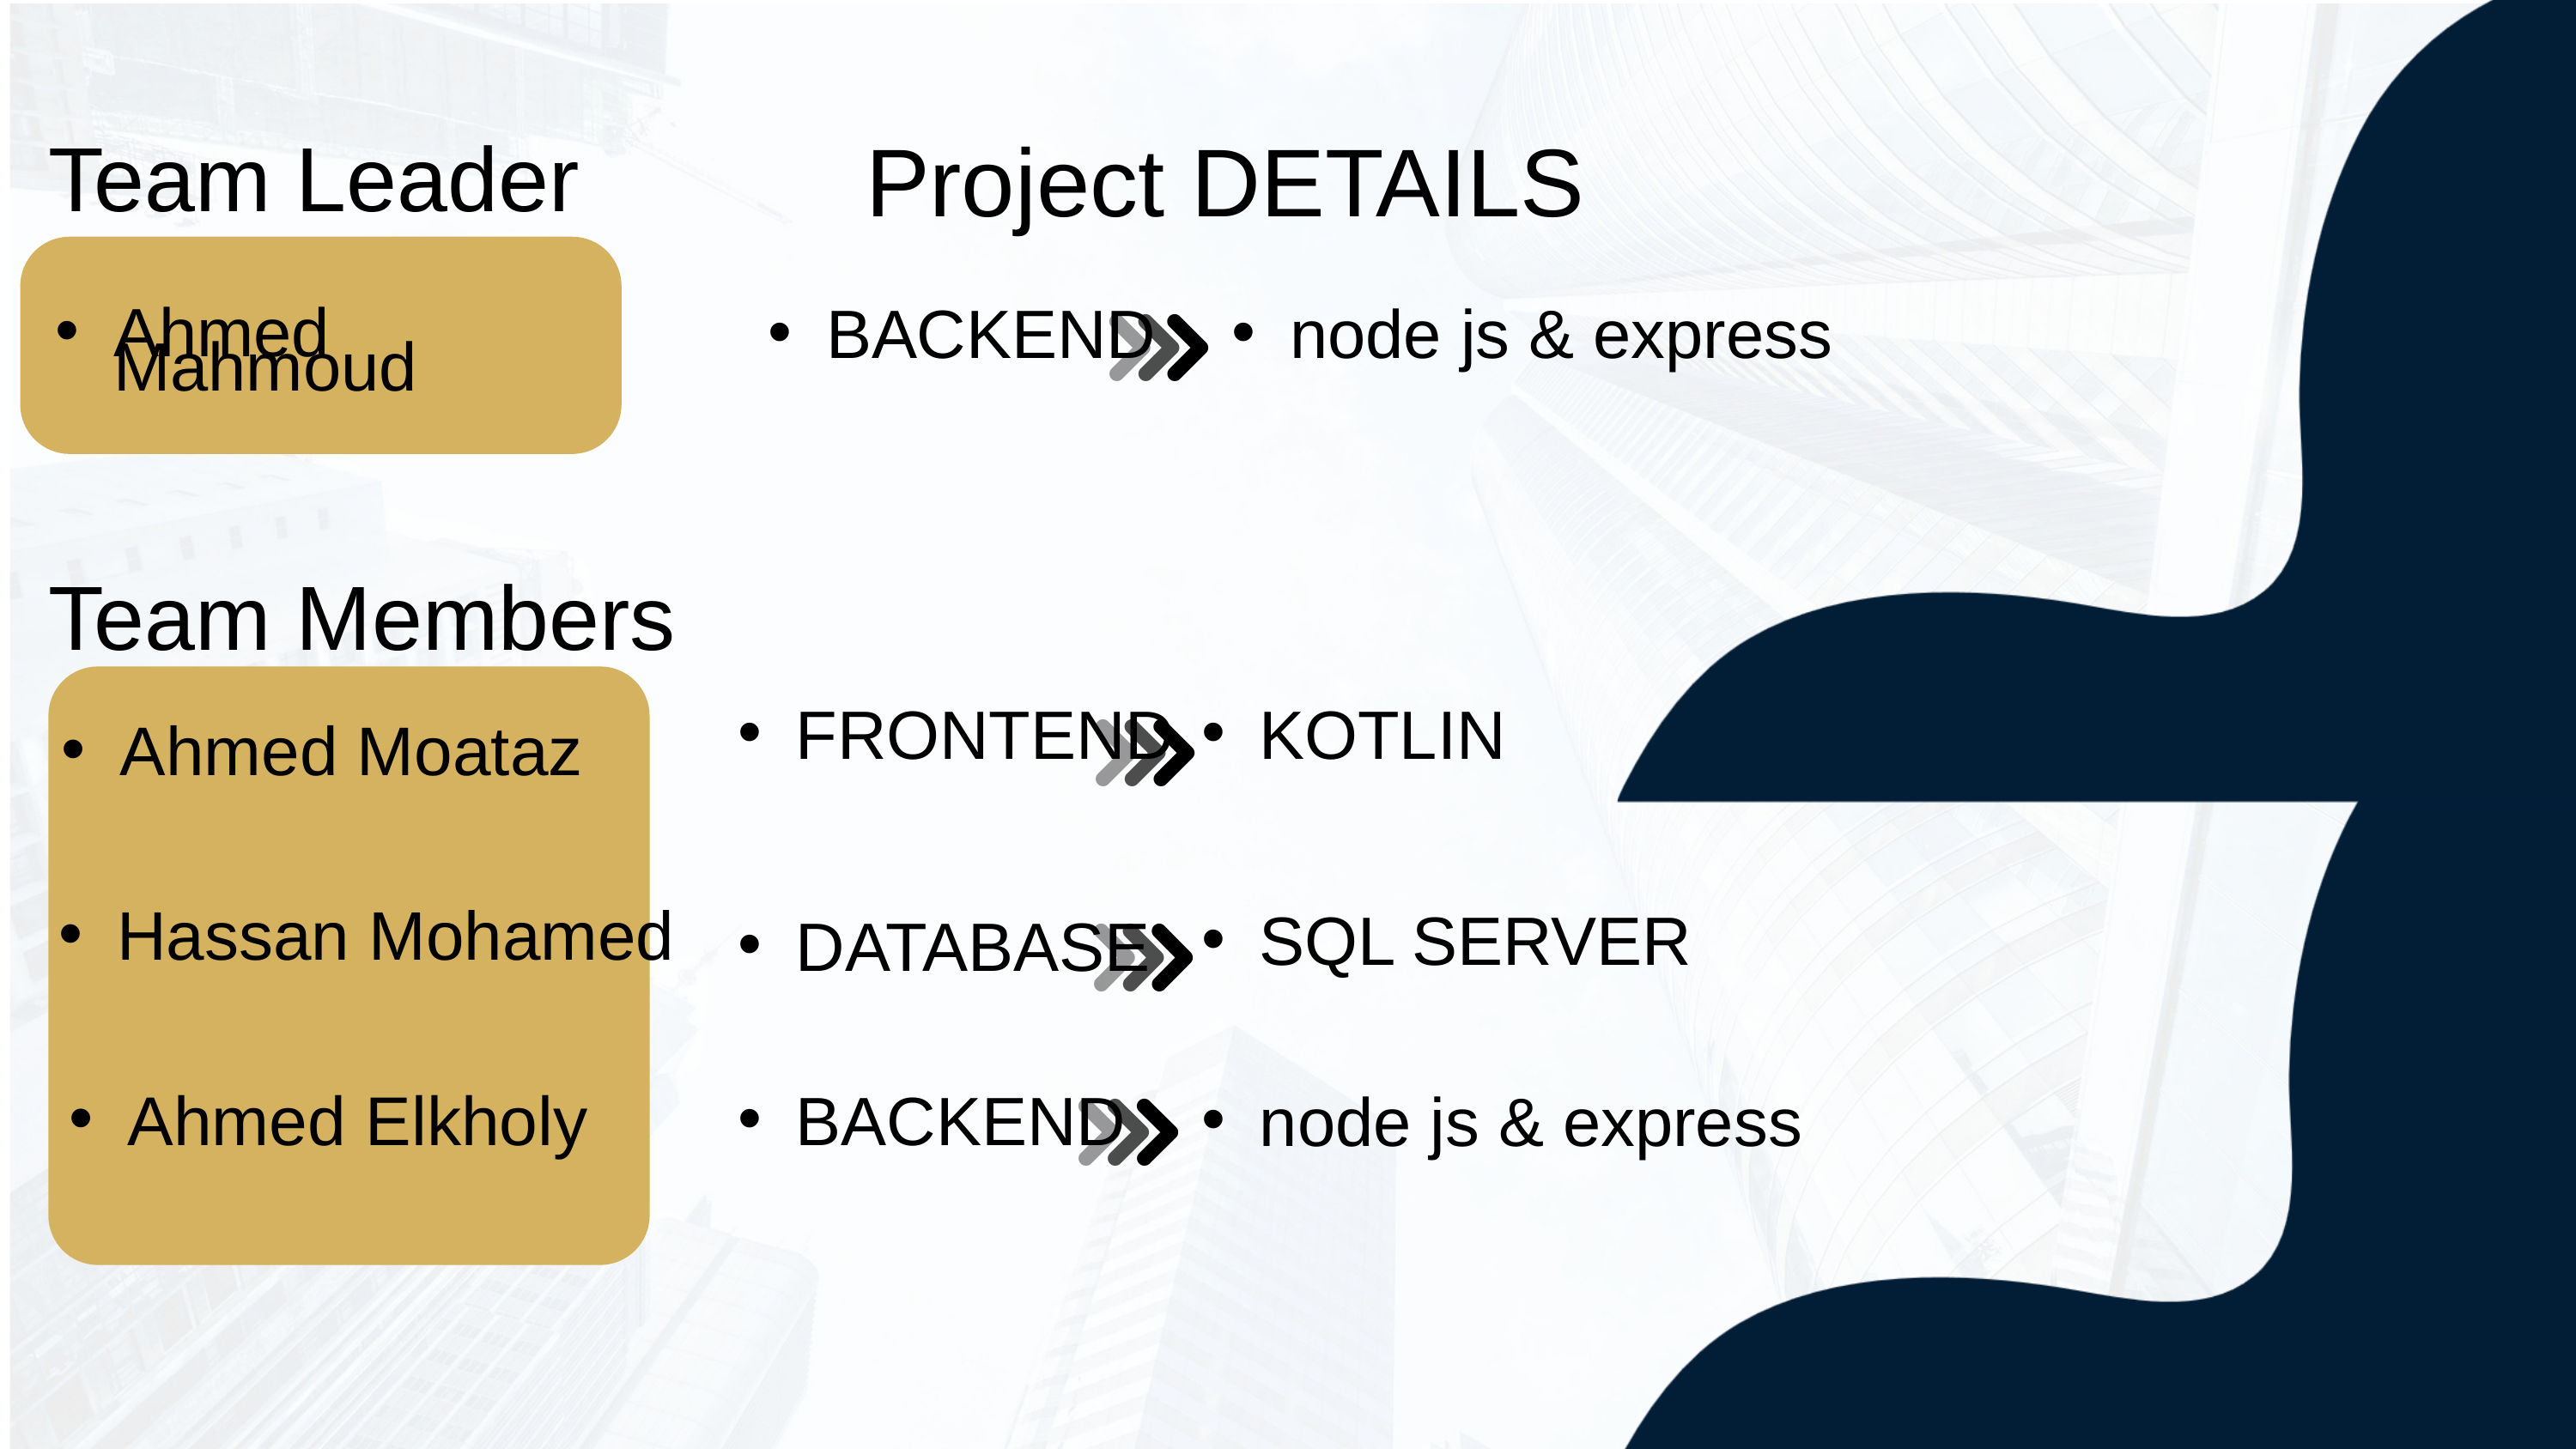

Project DETAILS
Team Leader

Ahmed Mahmoud
BACKEND
node js & express
Team Members

FRONTEND
KOTLIN
Ahmed Moataz

Hassan Mohamed
SQL SERVER
DATABASE

Ahmed Elkholy
BACKEND
node js & express